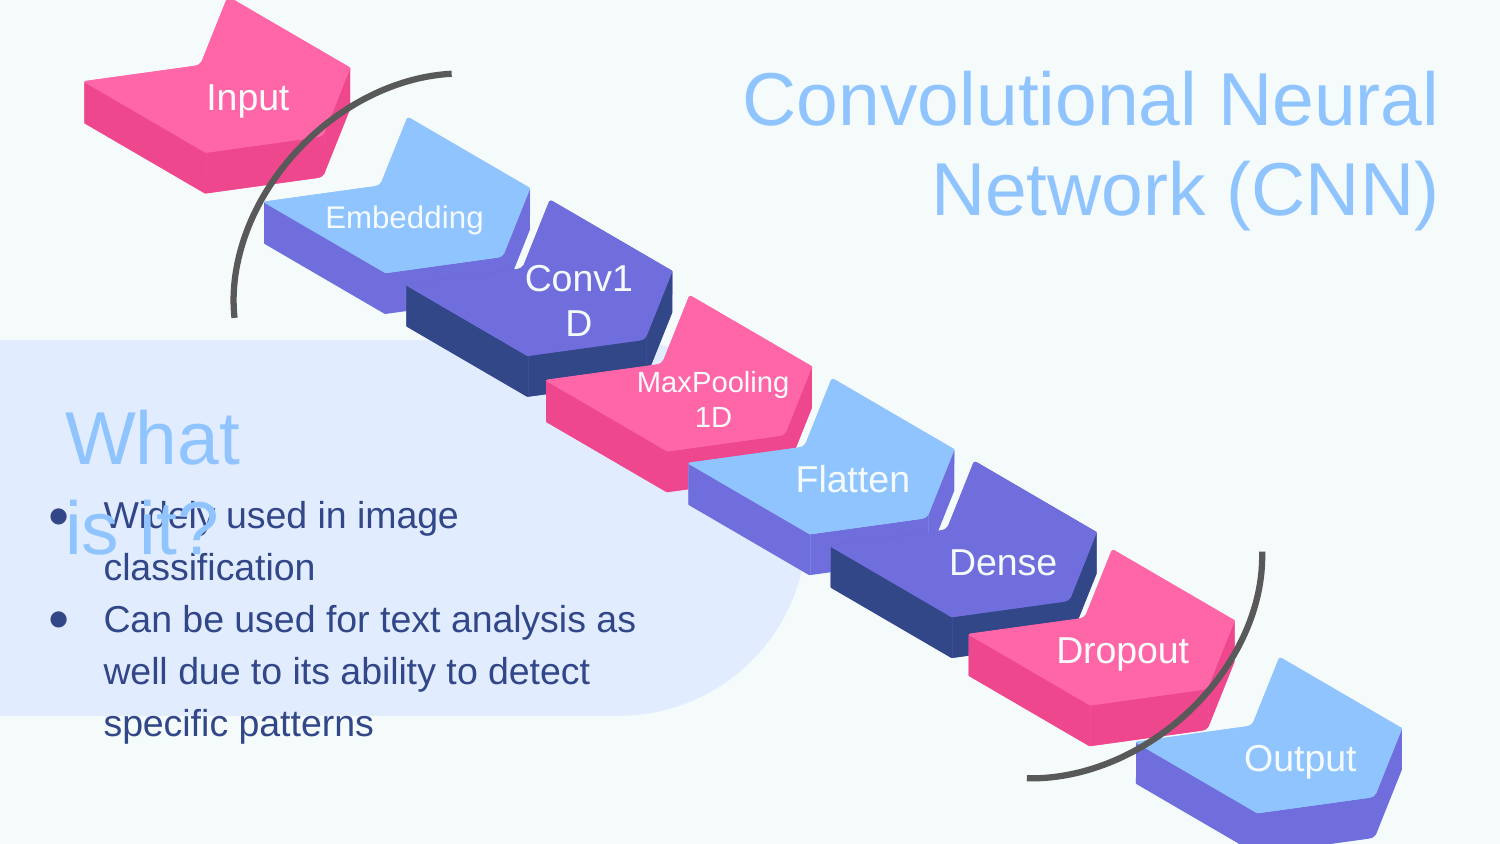

# Convolutional Neural Network (CNN)
Input

Embedding

Conv1D

MaxPooling1D
What is it?

Flatten

Widely used in image classification
Can be used for text analysis as well due to its ability to detect specific patterns
Dense

Dropout

Output